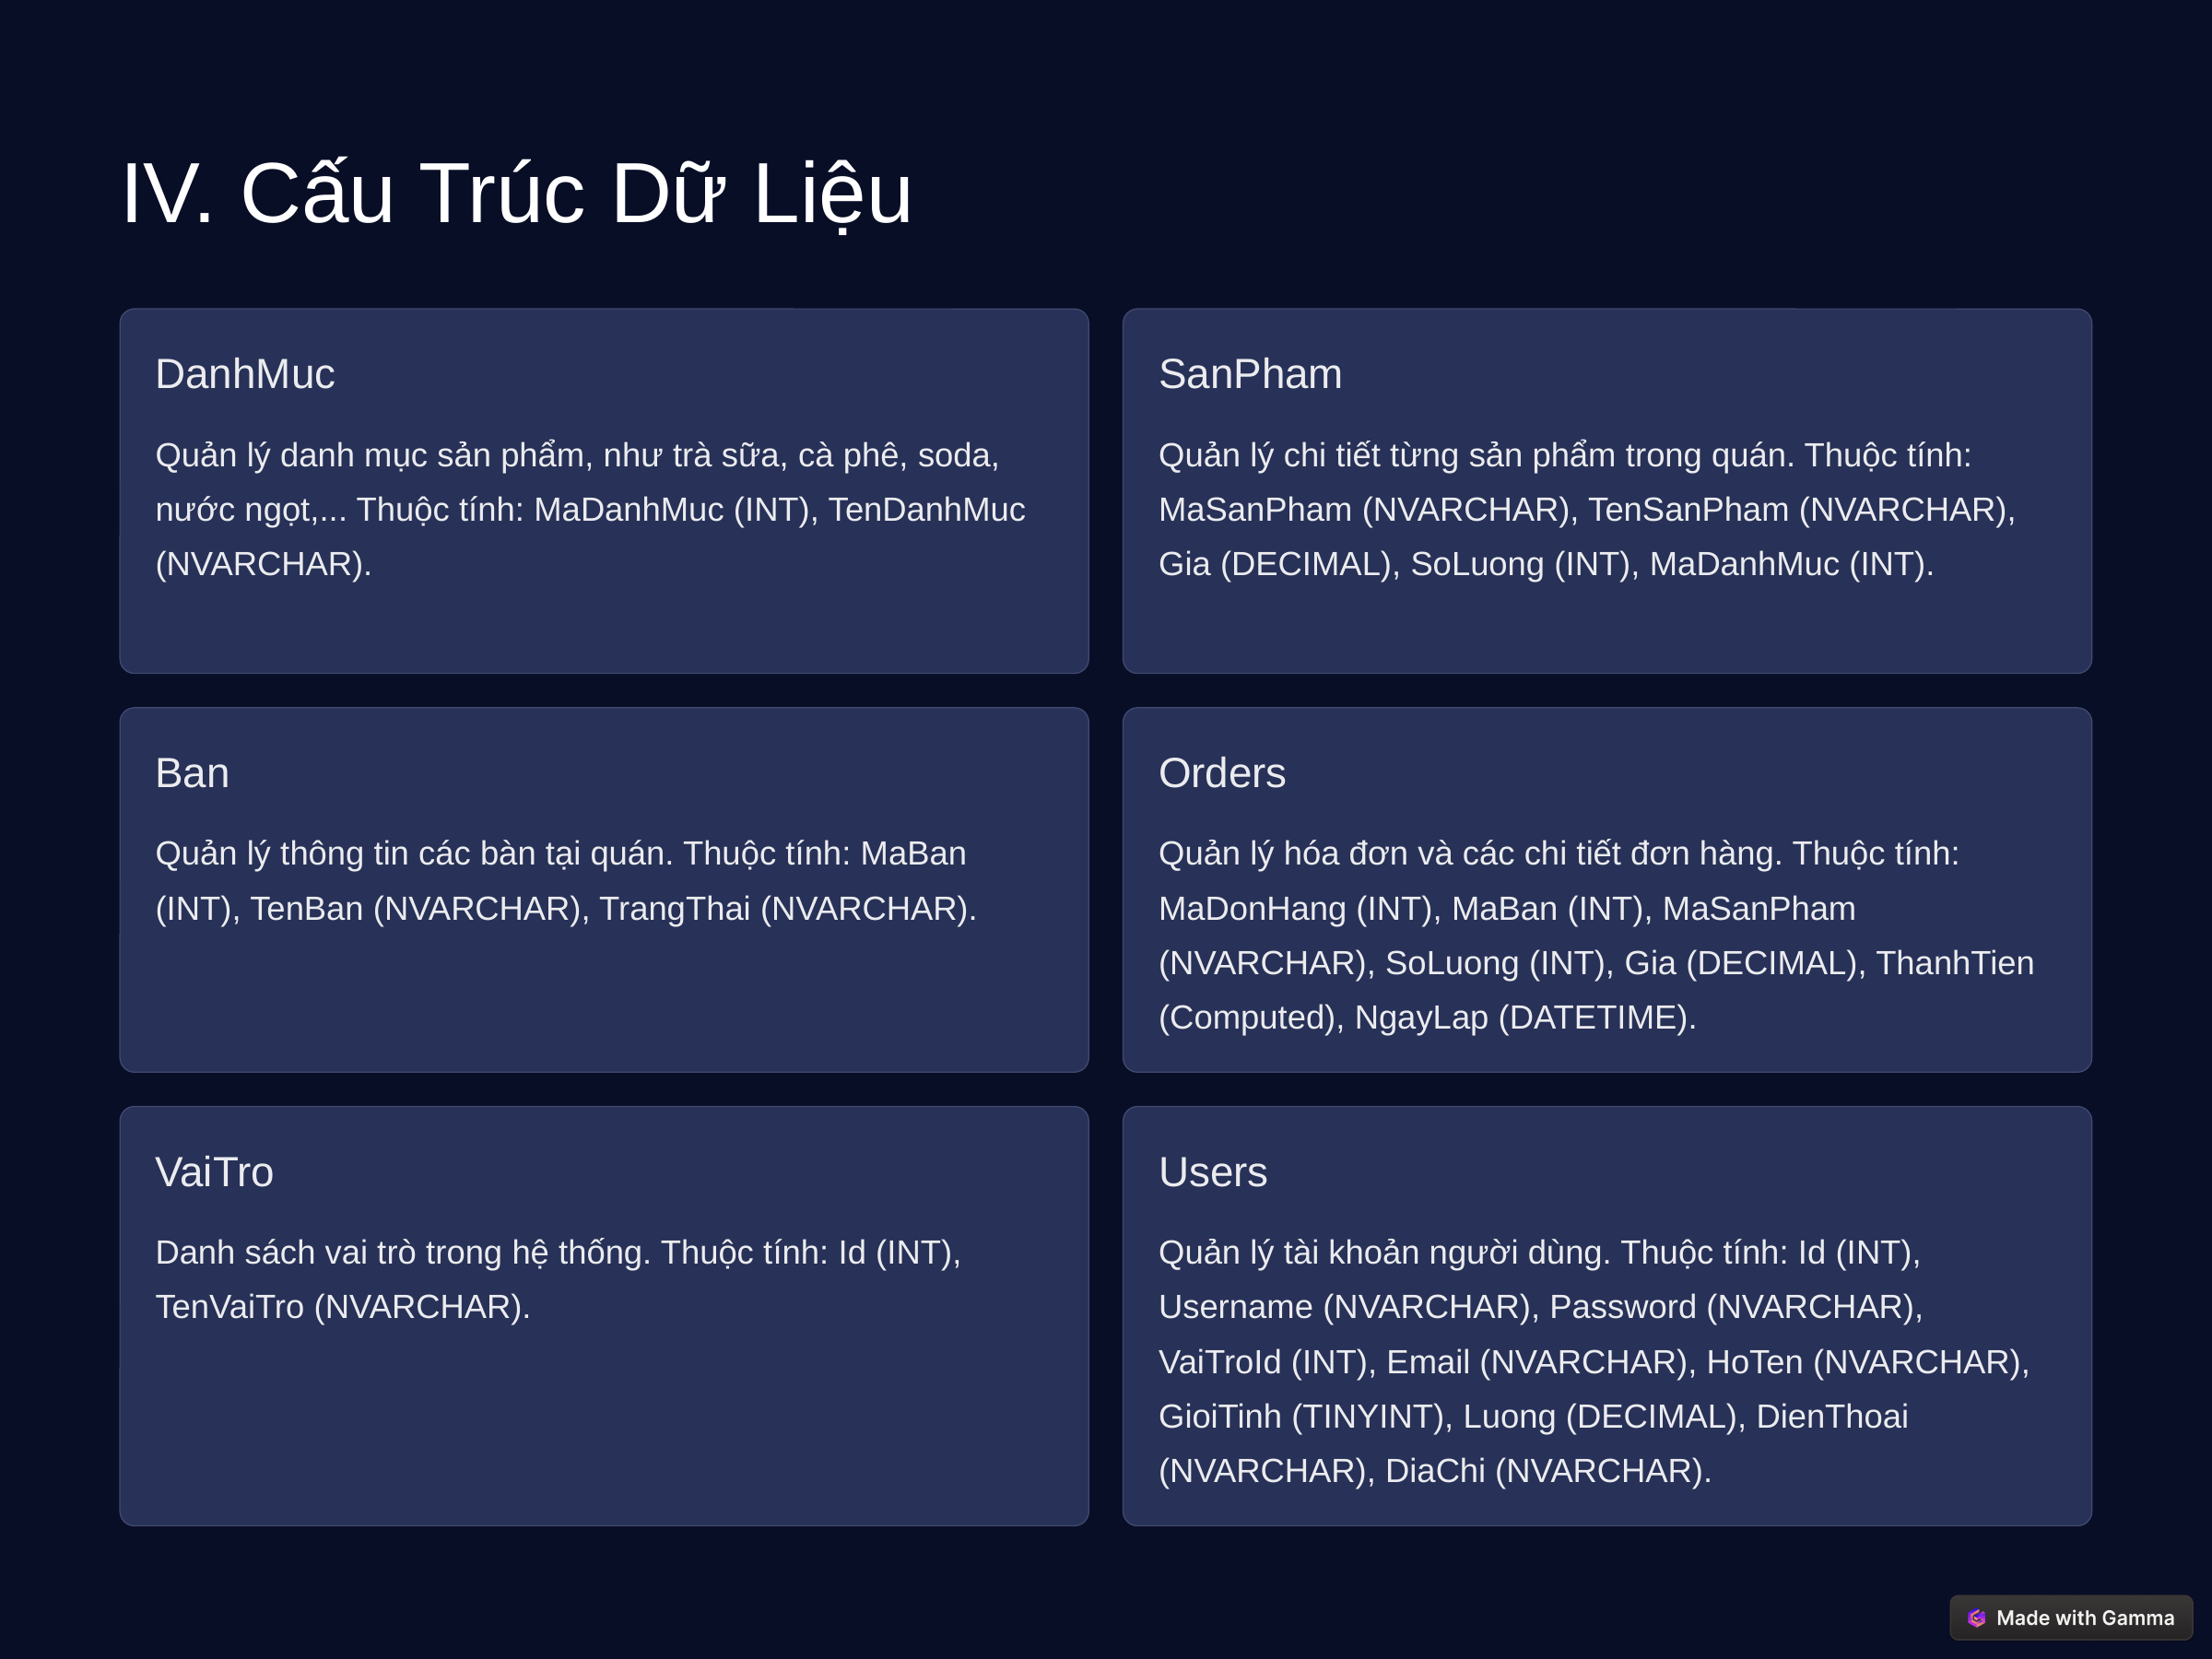

IV. Cấu Trúc Dữ Liệu

DanhMuc
SanPham
Quản lý danh mục sản phẩm, như trà sữa, cà phê, soda, nước ngọt,... Thuộc tính: MaDanhMuc (INT), TenDanhMuc (NVARCHAR).
Quản lý chi tiết từng sản phẩm trong quán. Thuộc tính: MaSanPham (NVARCHAR), TenSanPham (NVARCHAR), Gia (DECIMAL), SoLuong (INT), MaDanhMuc (INT).

Ban
Orders
Quản lý thông tin các bàn tại quán. Thuộc tính: MaBan (INT), TenBan (NVARCHAR), TrangThai (NVARCHAR).
Quản lý hóa đơn và các chi tiết đơn hàng. Thuộc tính: MaDonHang (INT), MaBan (INT), MaSanPham (NVARCHAR), SoLuong (INT), Gia (DECIMAL), ThanhTien (Computed), NgayLap (DATETIME).

VaiTro
Users
Danh sách vai trò trong hệ thống. Thuộc tính: Id (INT), TenVaiTro (NVARCHAR).
Quản lý tài khoản người dùng. Thuộc tính: Id (INT), Username (NVARCHAR), Password (NVARCHAR), VaiTroId (INT), Email (NVARCHAR), HoTen (NVARCHAR), GioiTinh (TINYINT), Luong (DECIMAL), DienThoai (NVARCHAR), DiaChi (NVARCHAR).